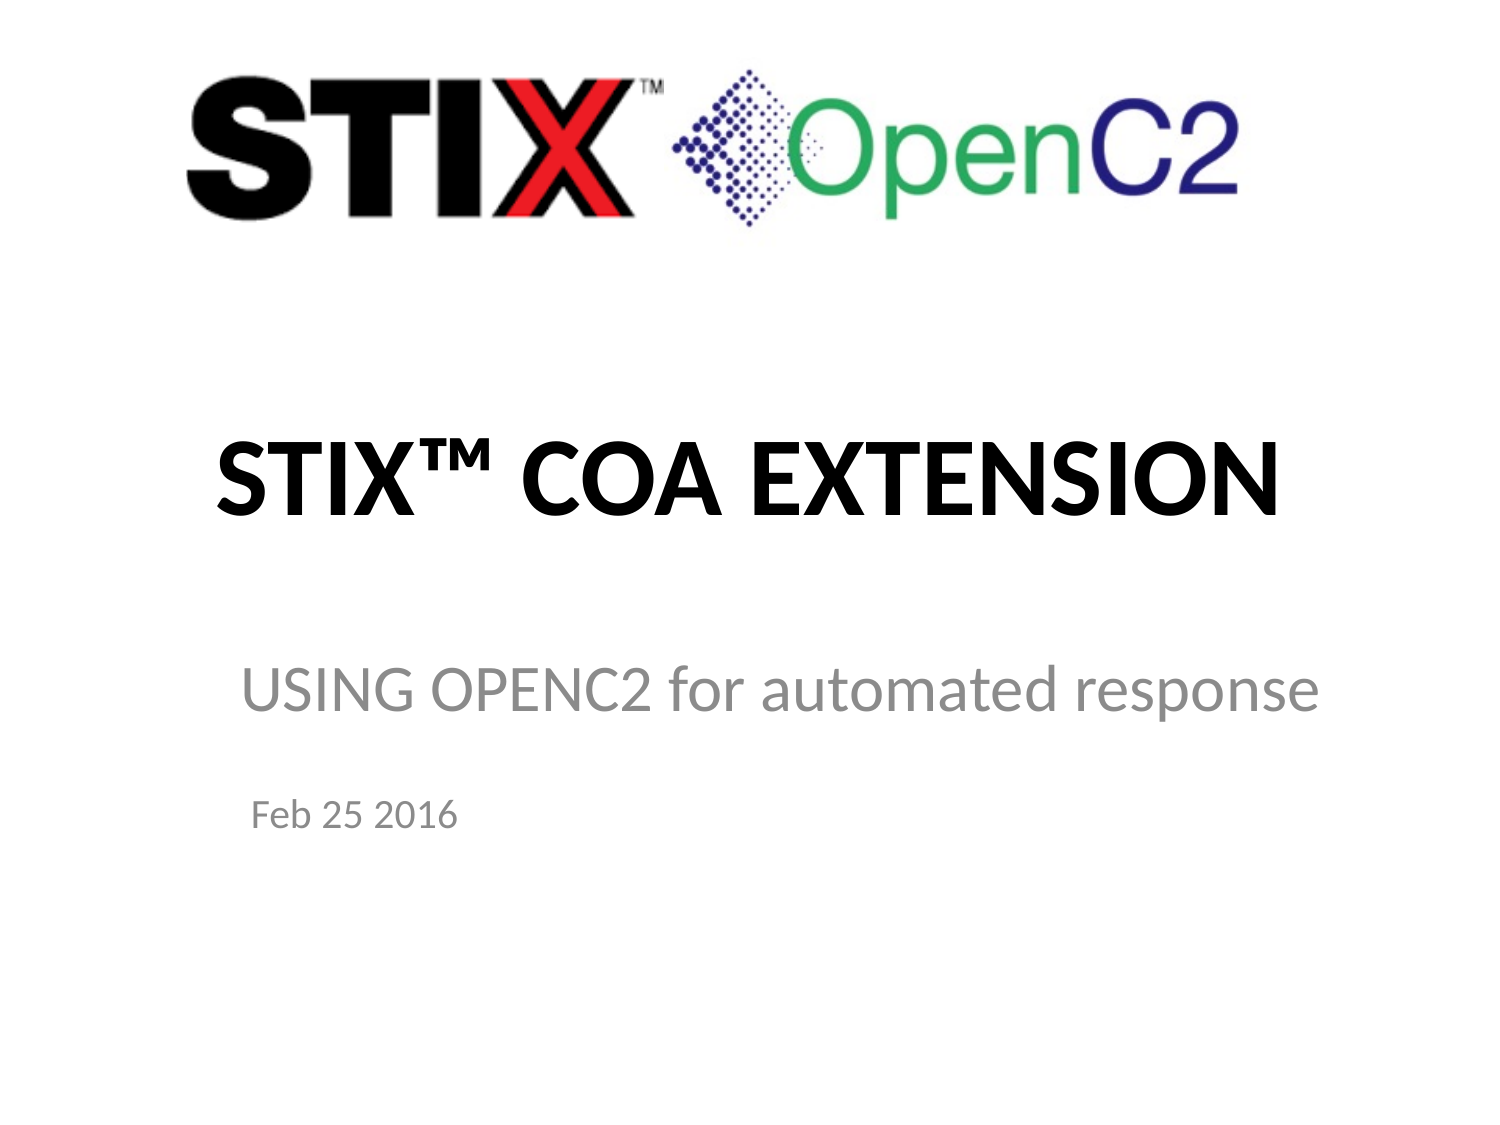

# STIX™ COA Extension
USING OPENC2 for automated response
Feb 25 2016